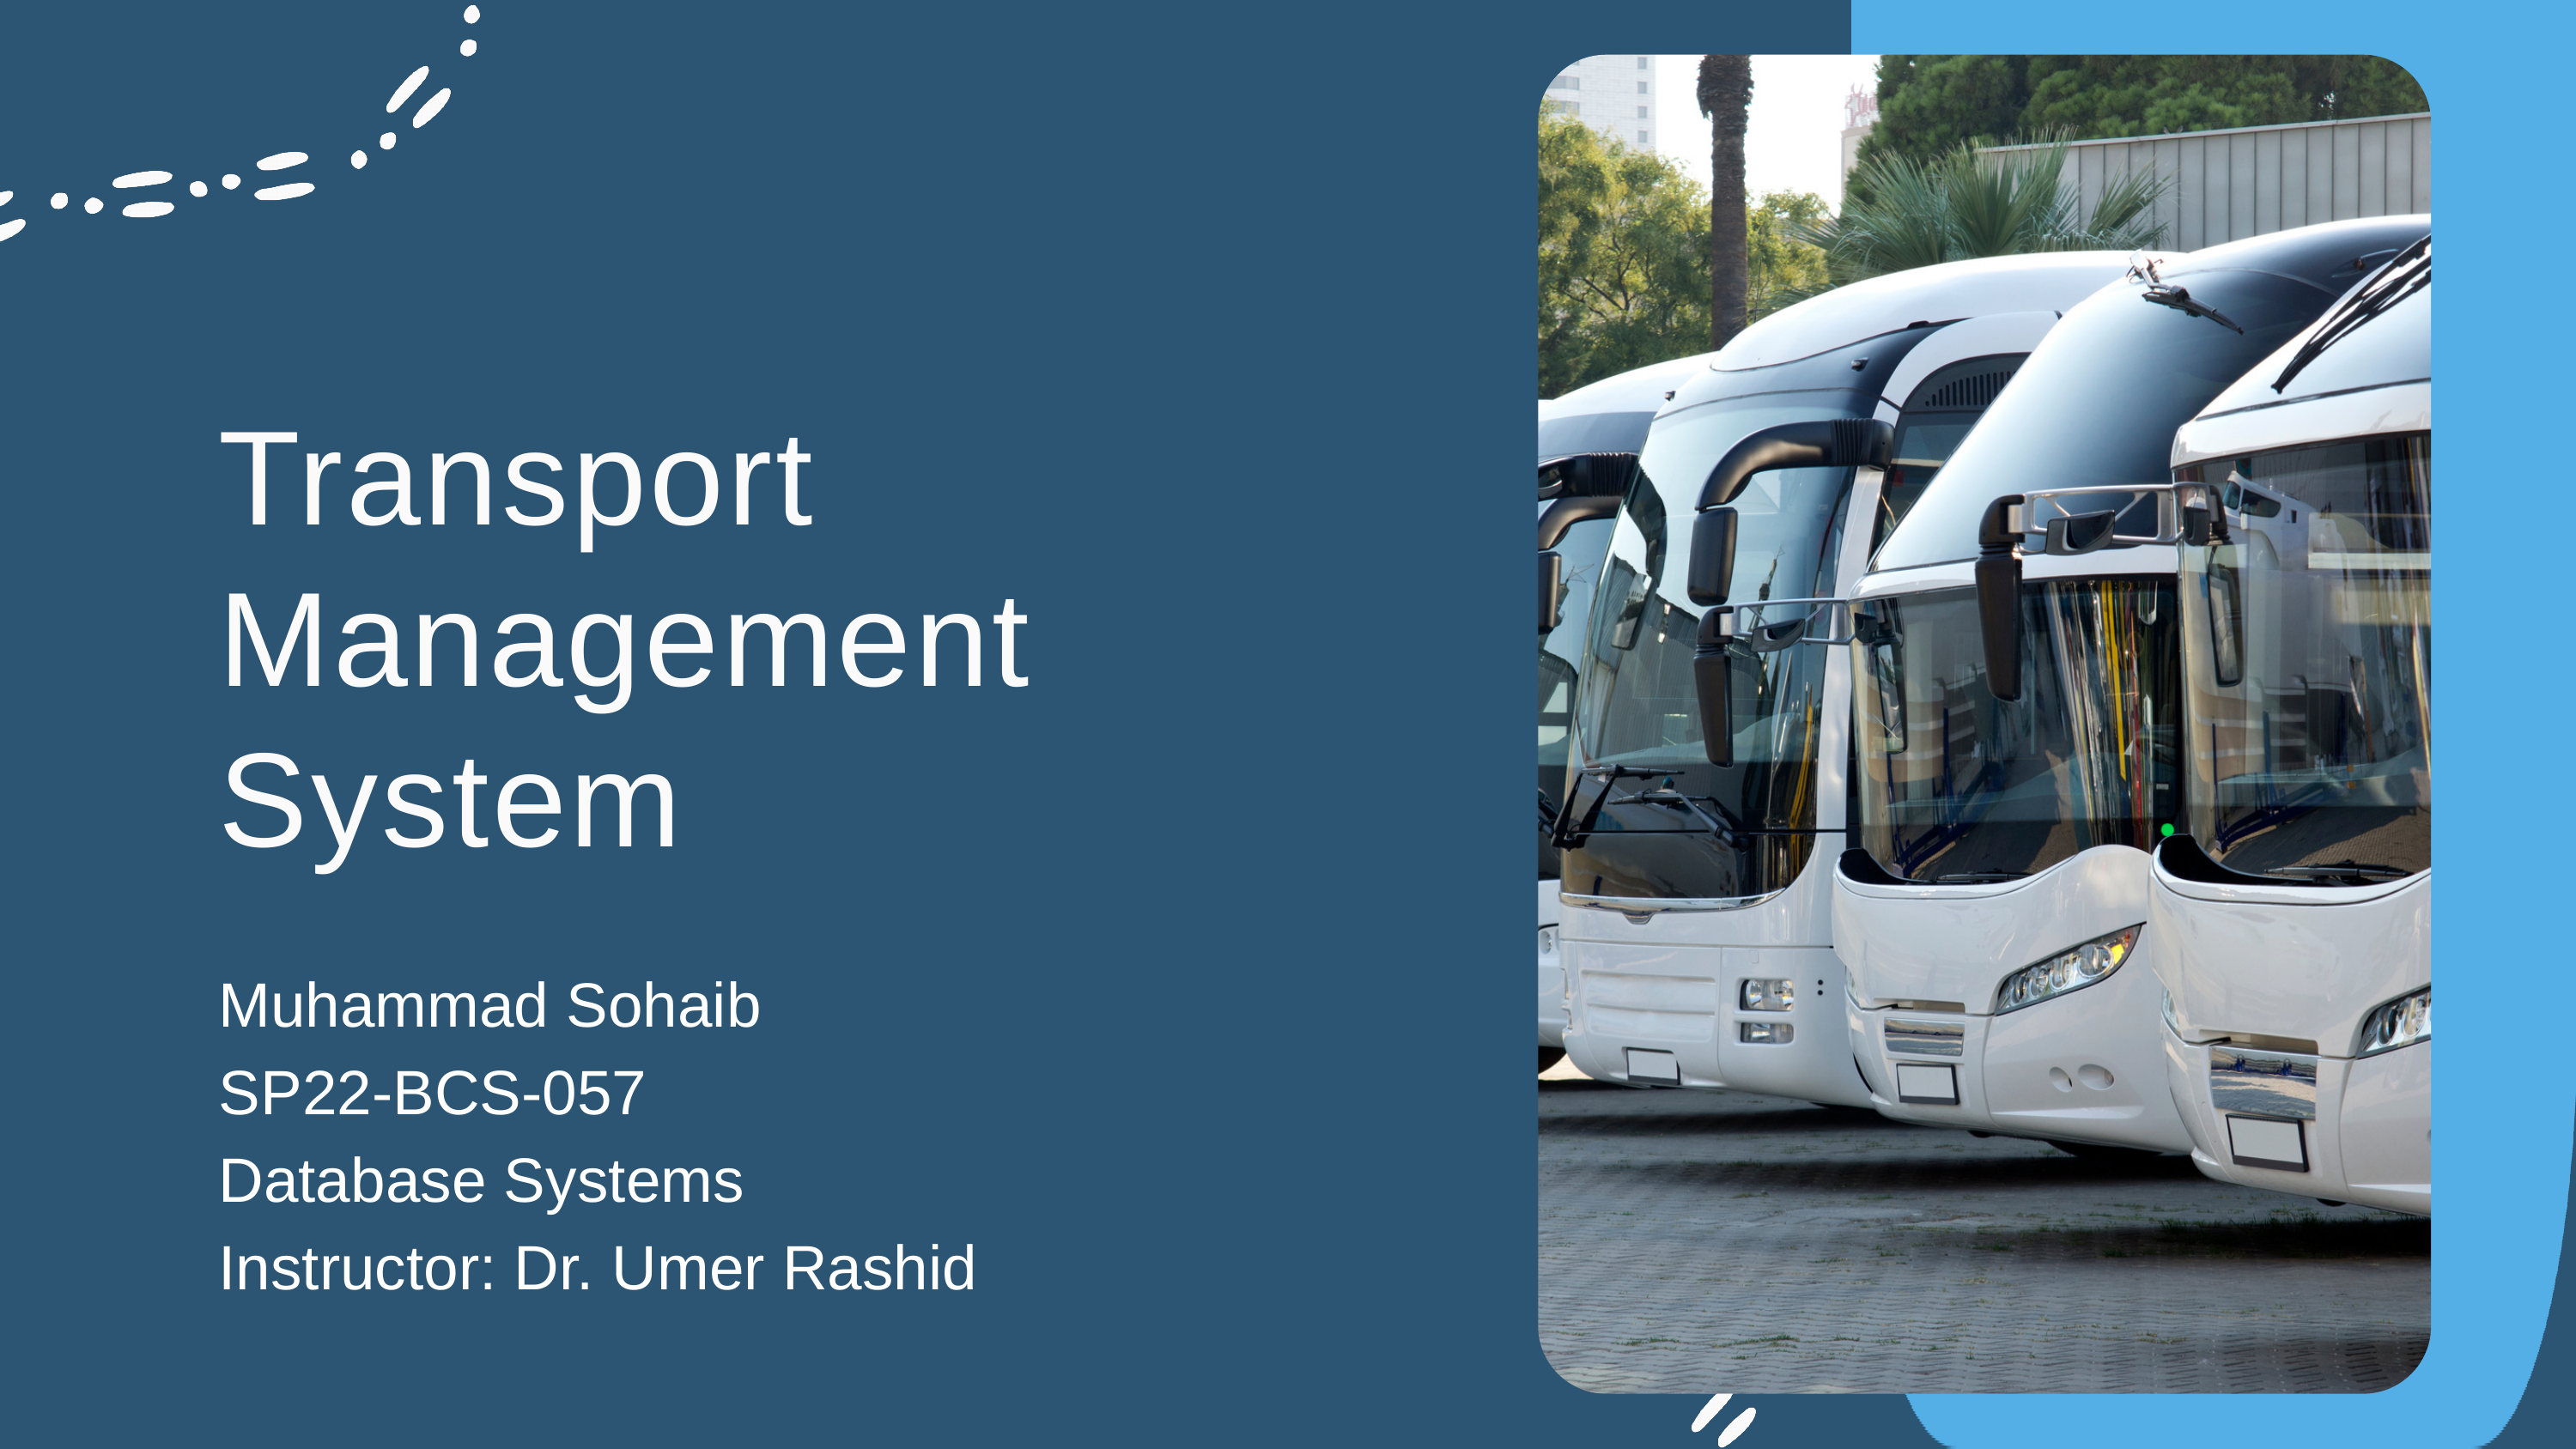

Transport Management System
Muhammad Sohaib
SP22-BCS-057
Database Systems
Instructor: Dr. Umer Rashid